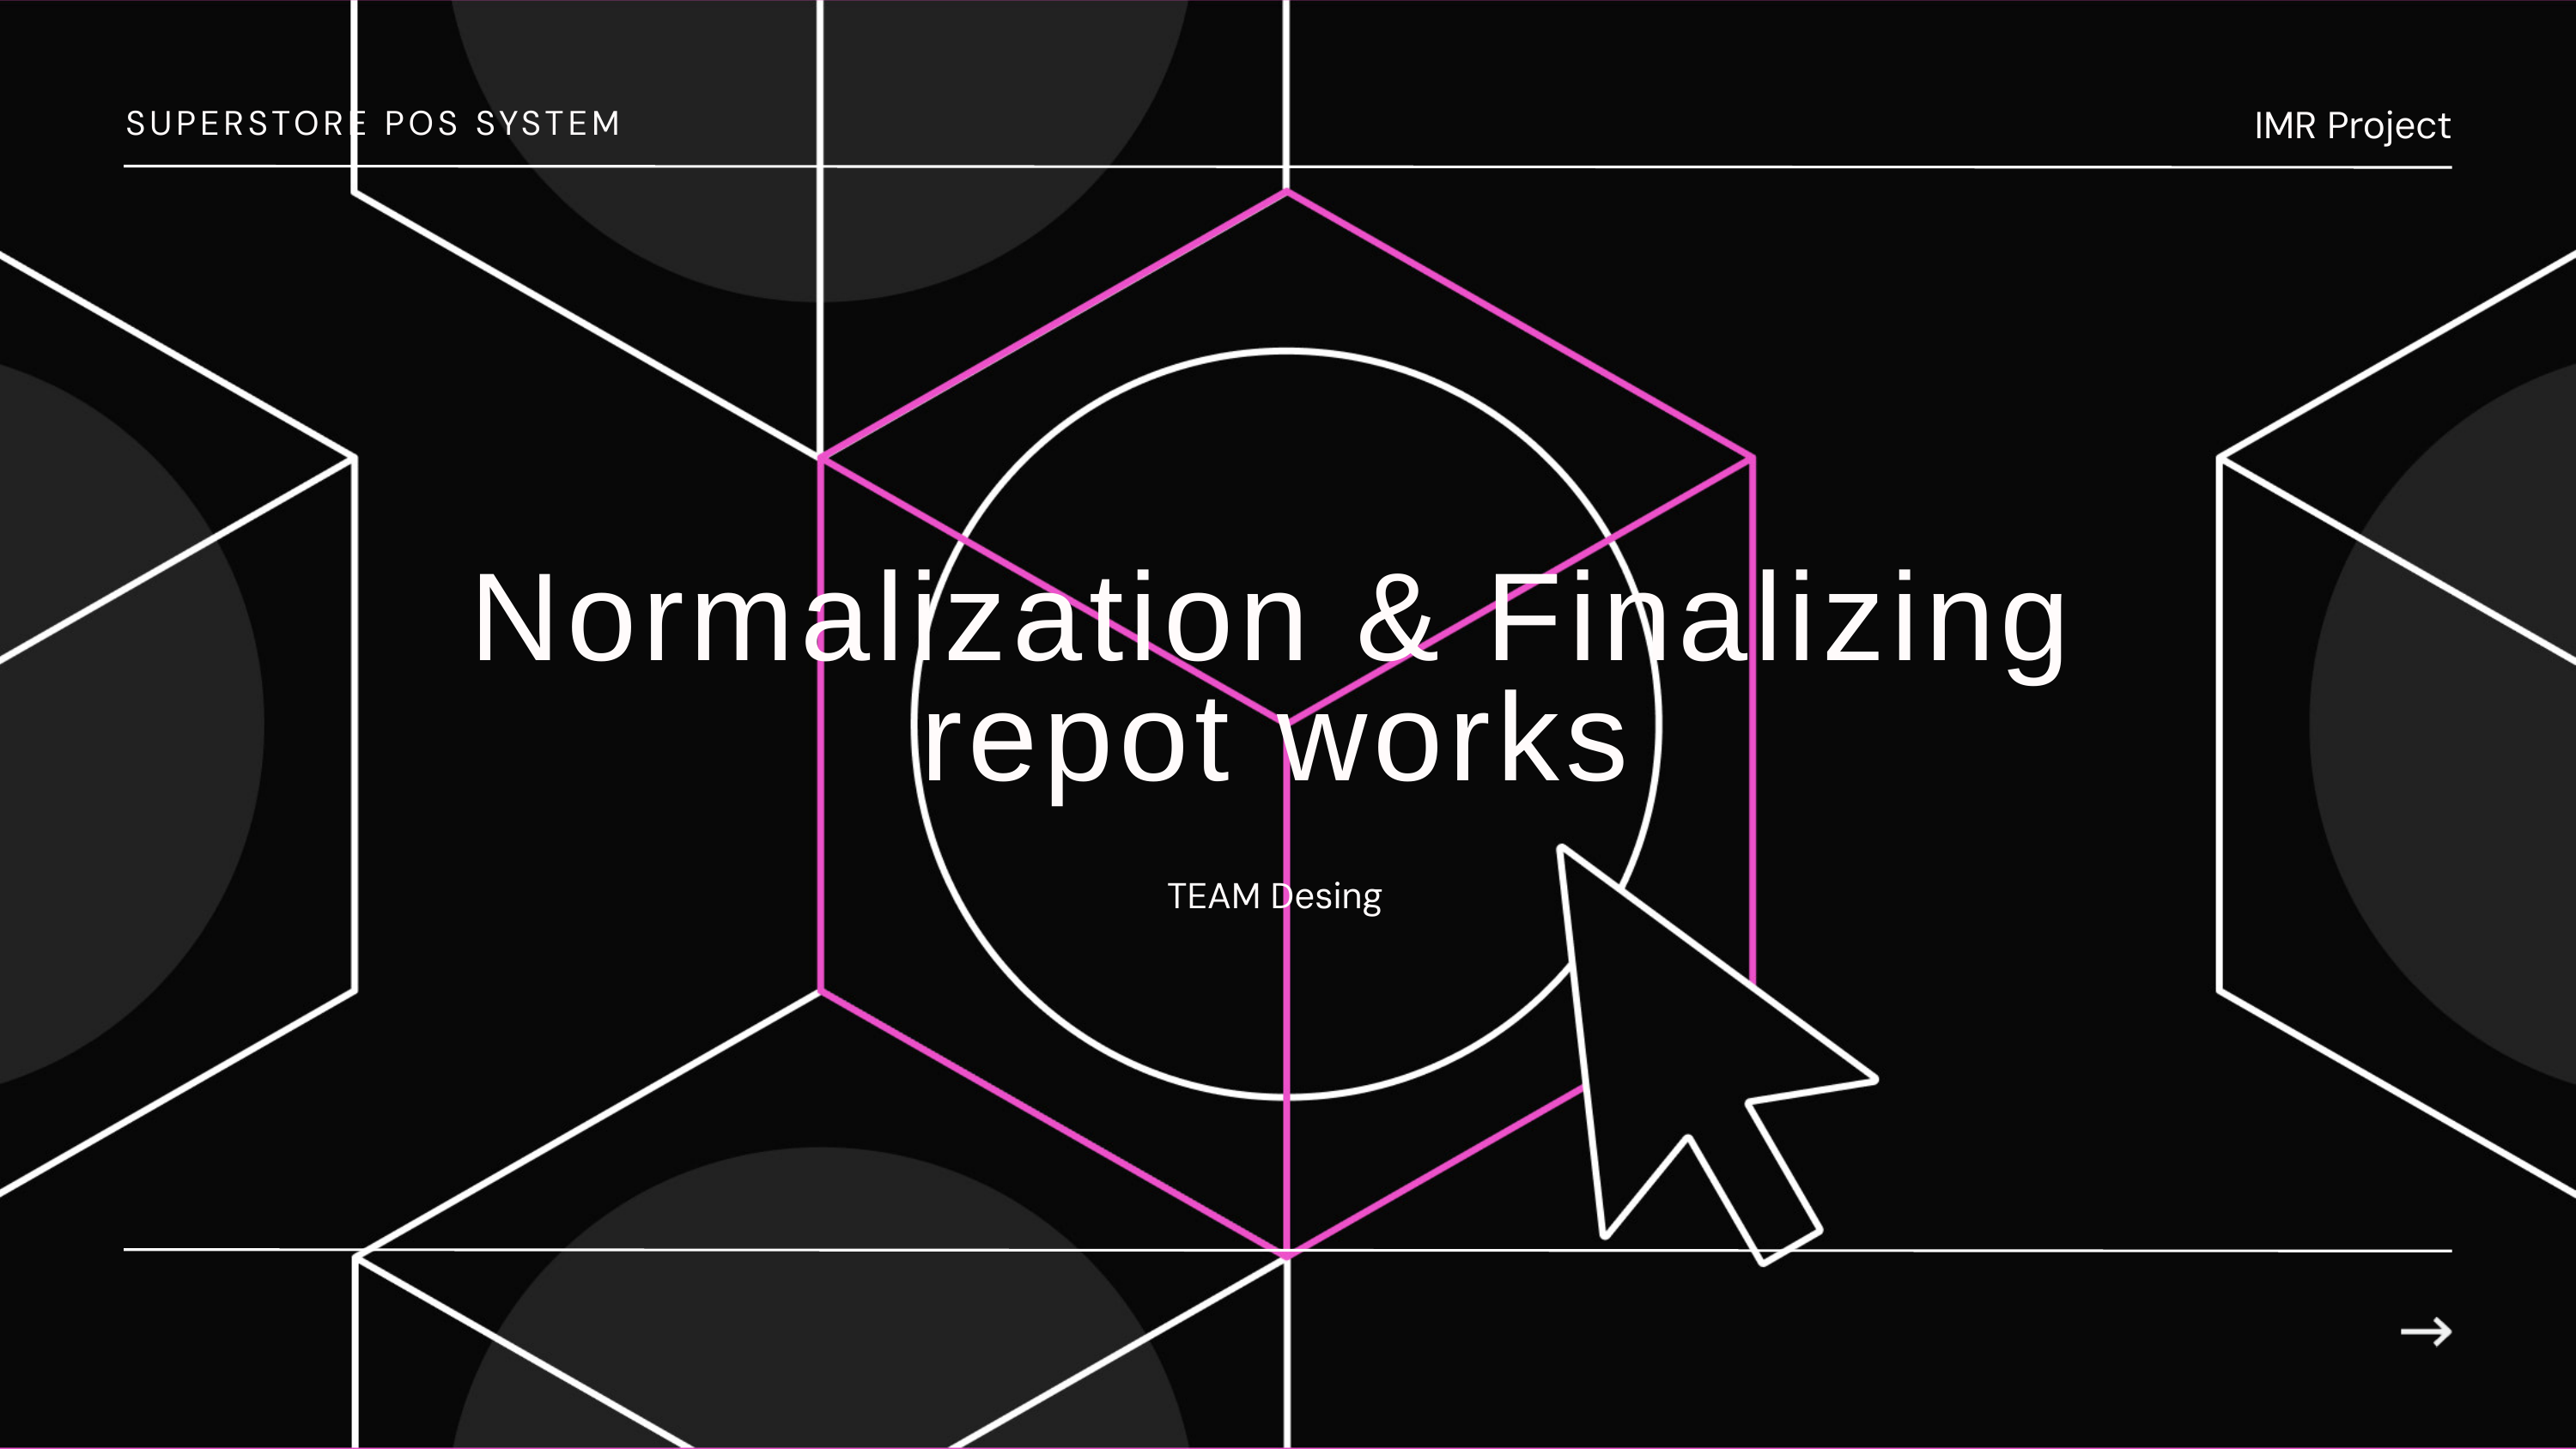

IMR Project
SUPERSTORE POS SYSTEM

Normalization & Finalizing repot works
TEAM Desing